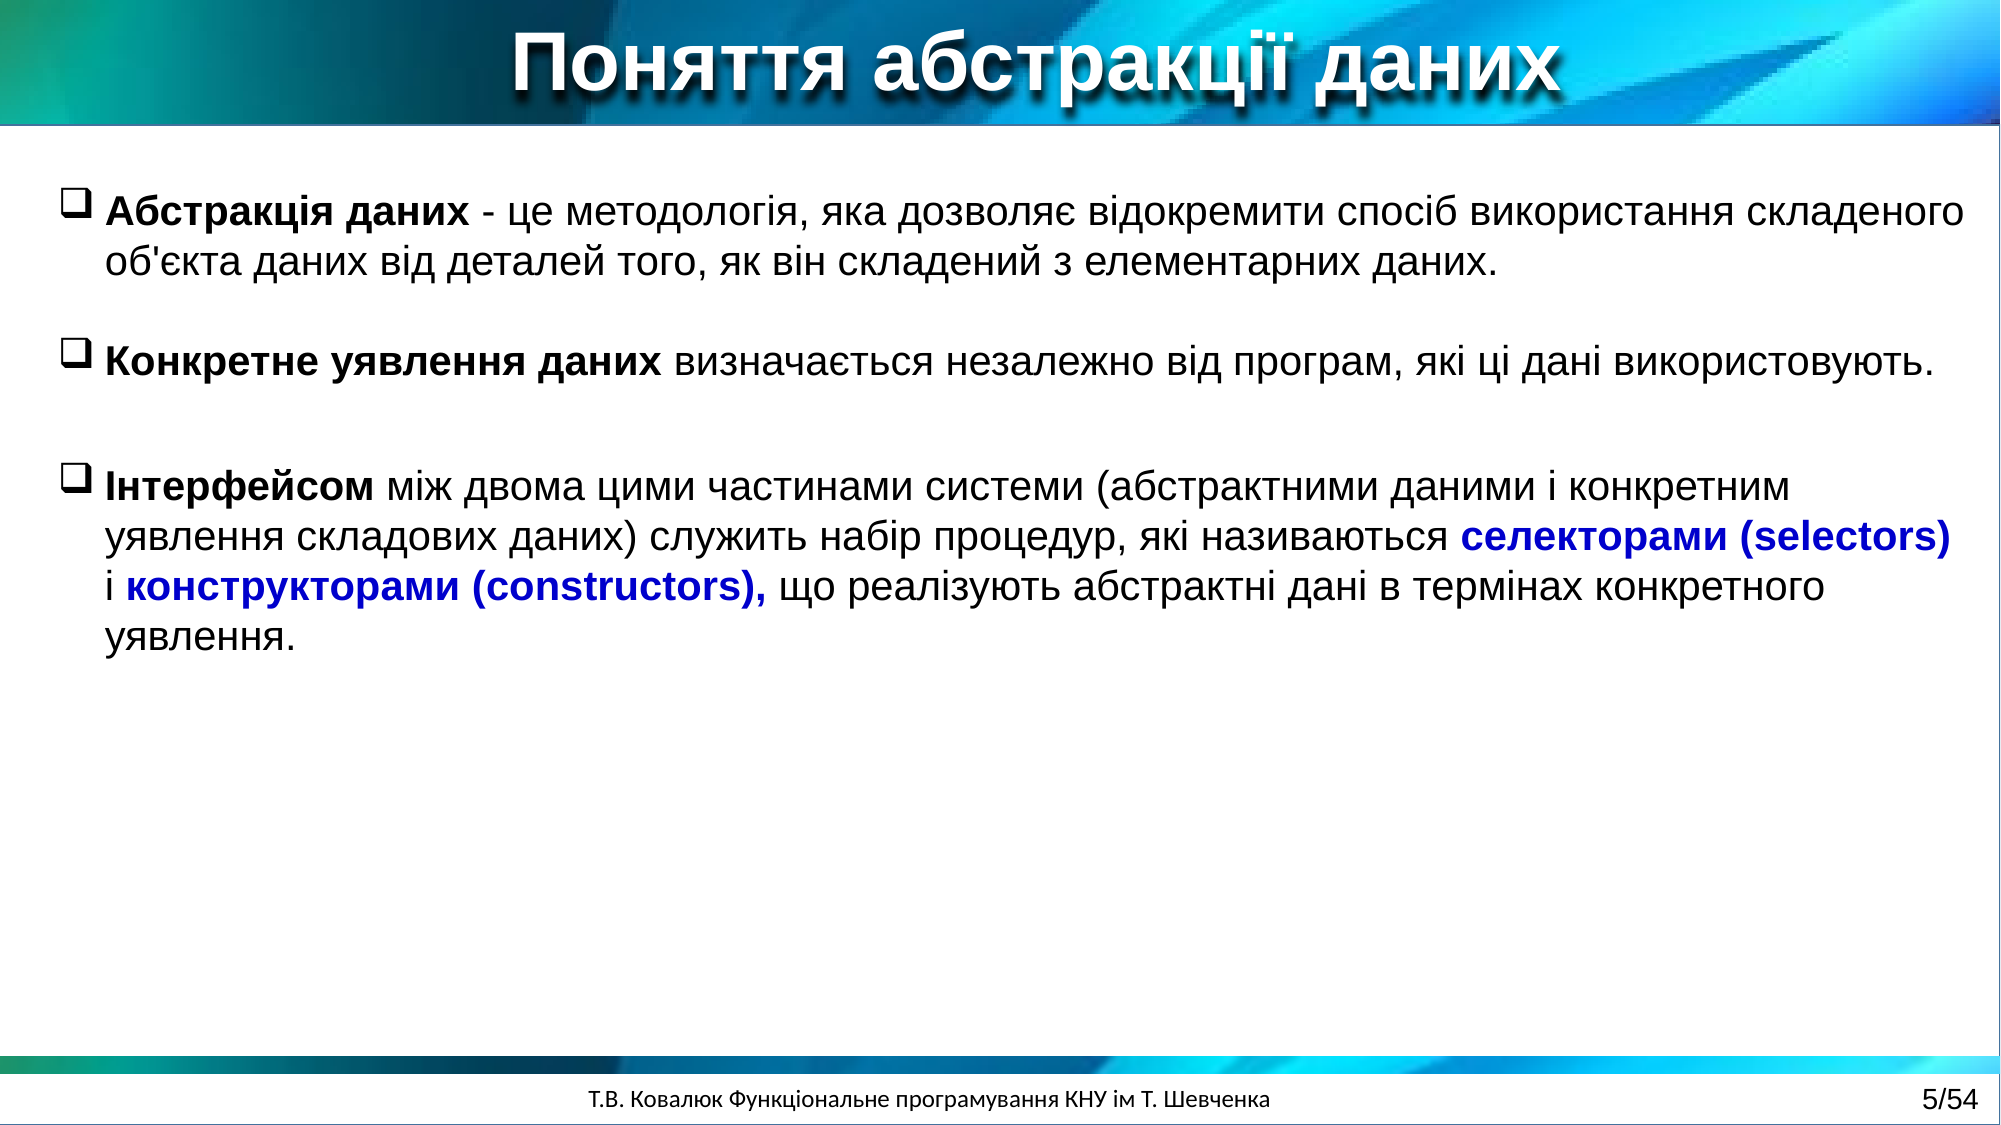

Поняття абстракції даних
Абстракція даних - це методологія, яка дозволяє відокремити спосіб використання складеного об'єкта даних від деталей того, як він складений з елементарних даних.

Конкретне уявлення даних визначається незалежно від програм, які ці дані використовують.

Інтерфейсом між двома цими частинами системи (абстрактними даними і конкретним уявлення складових даних) служить набір процедур, які називаються селекторами (selectors) і конструкторами (constructors), що реалізують абстрактні дані в термінах конкретного уявлення.
5/54